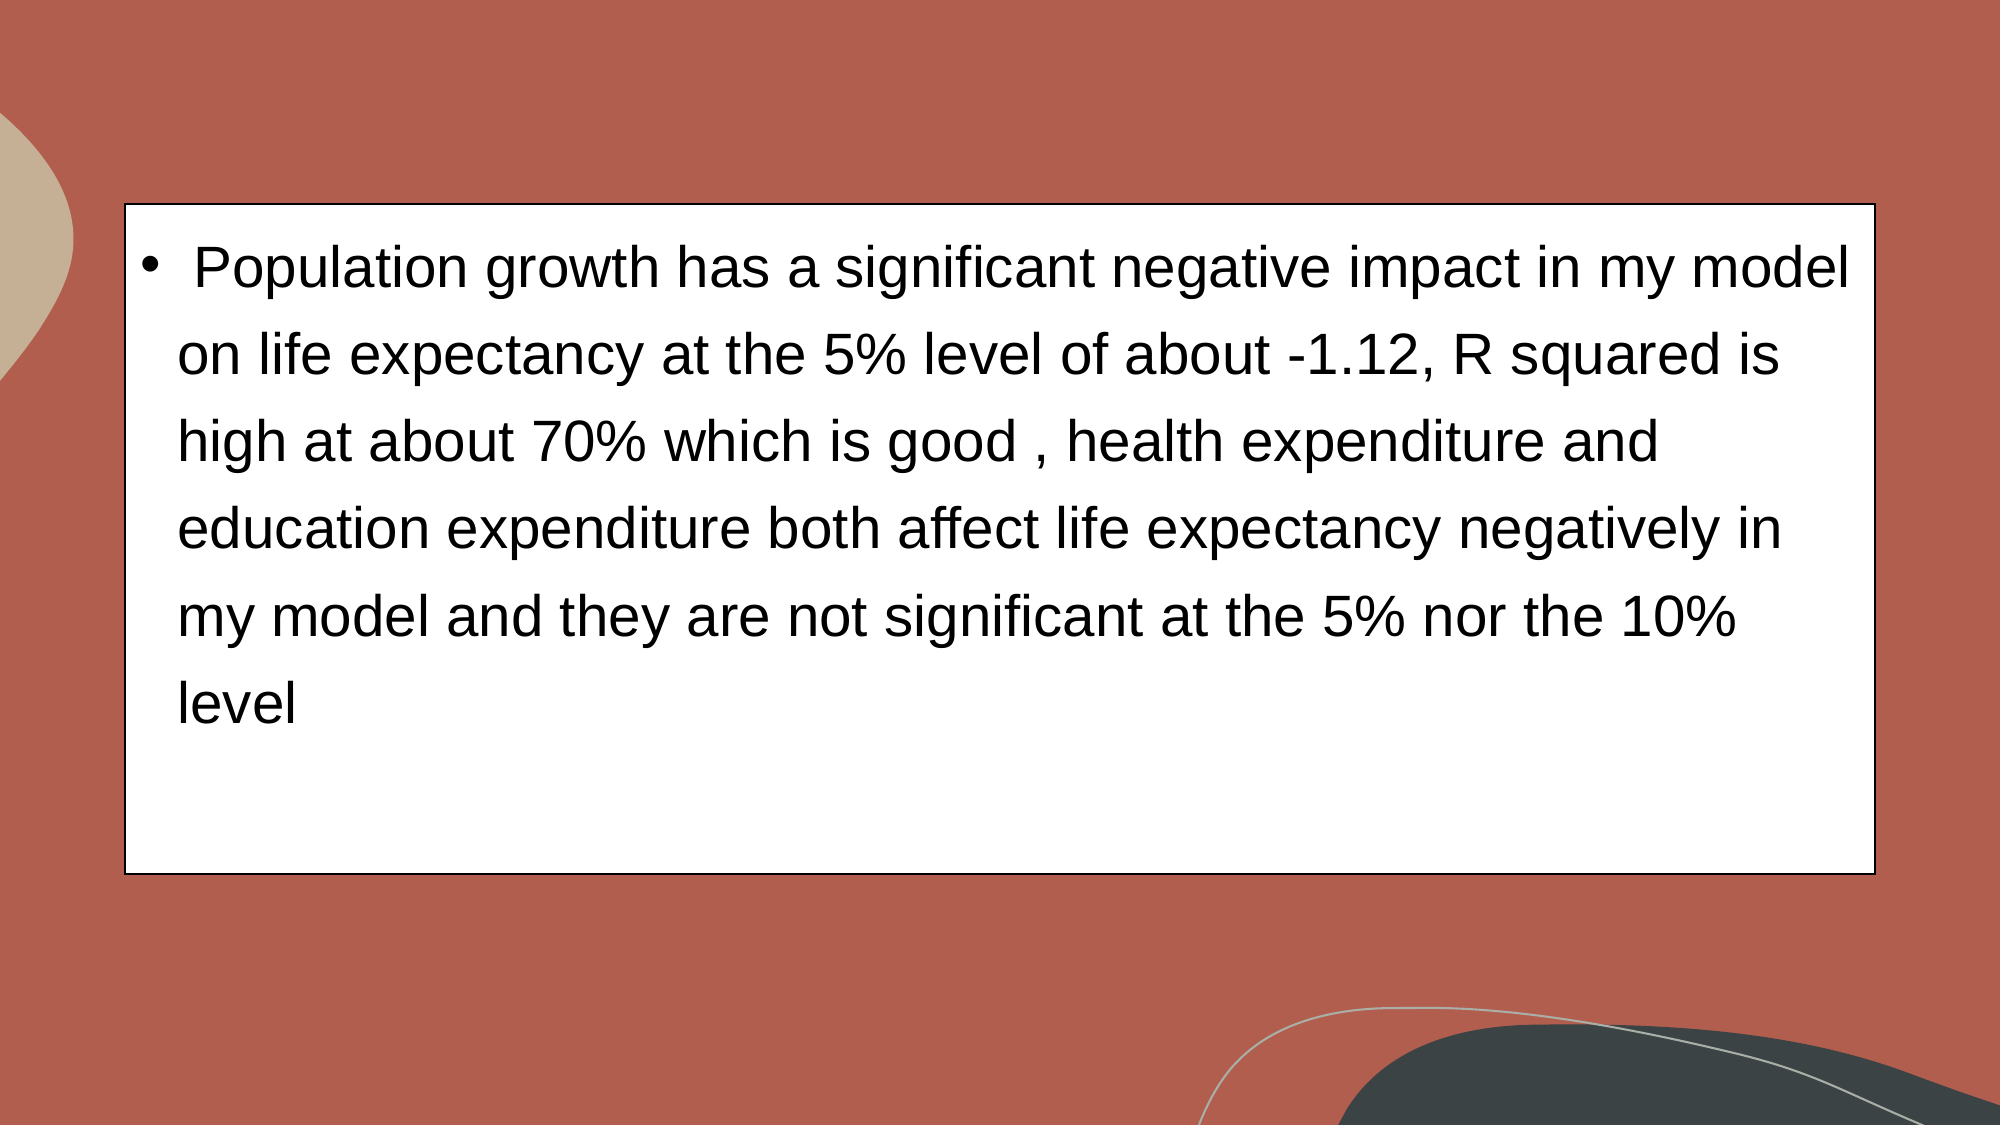

Population growth has a significant negative impact in my model on life expectancy at the 5% level of about -1.12, R squared is high at about 70% which is good , health expenditure and education expenditure both affect life expectancy negatively in my model and they are not significant at the 5% nor the 10% level